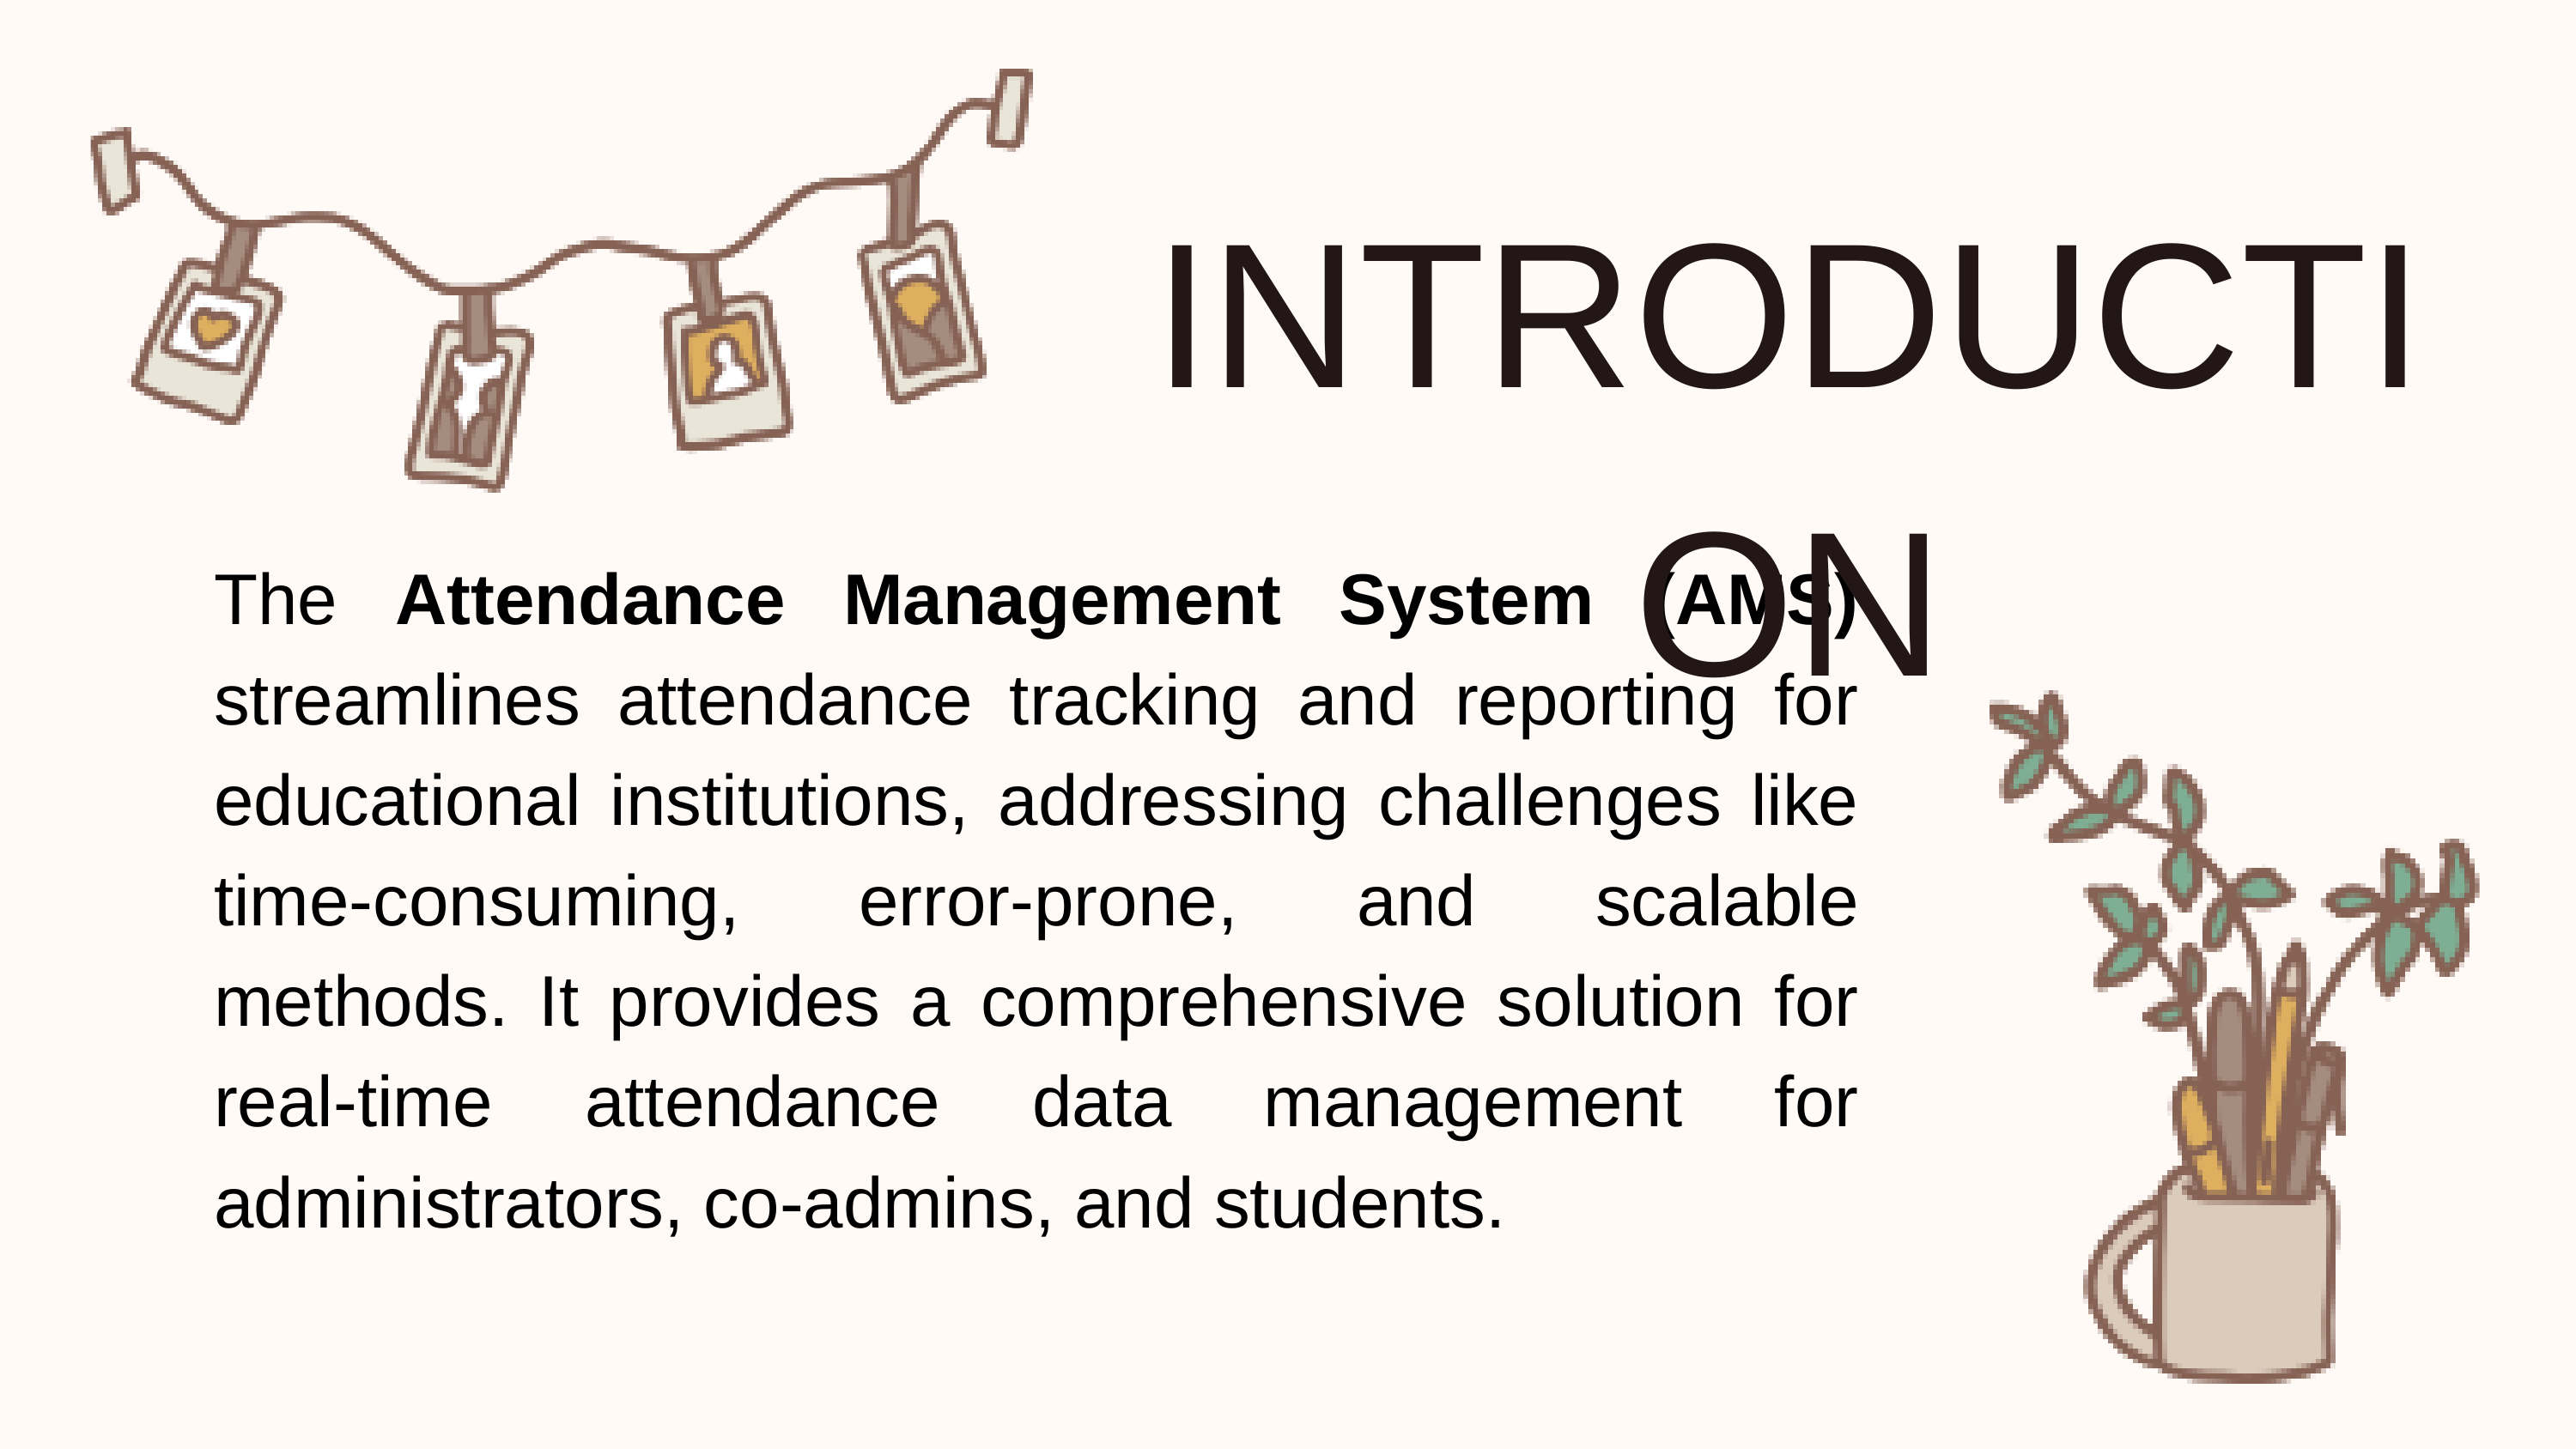

INTRODUCTION
The Attendance Management System (AMS) streamlines attendance tracking and reporting for educational institutions, addressing challenges like time-consuming, error-prone, and scalable methods. It provides a comprehensive solution for real-time attendance data management for administrators, co-admins, and students.